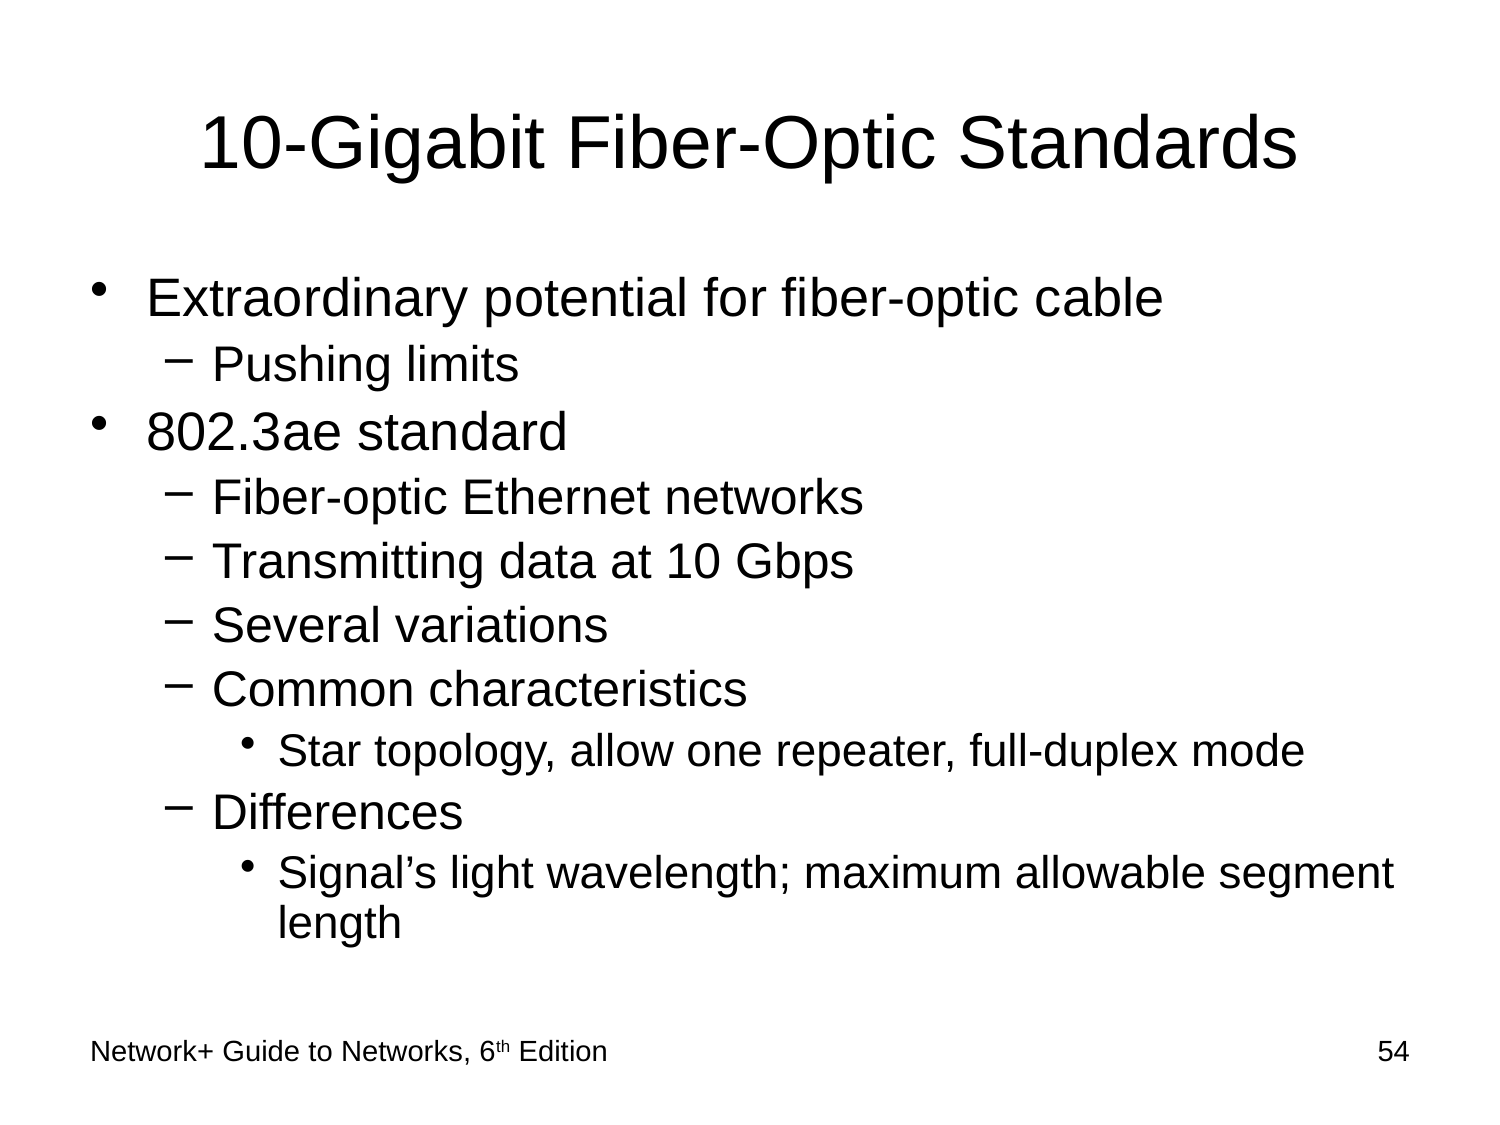

# 10-Gigabit Fiber-Optic Standards
Extraordinary potential for fiber-optic cable
Pushing limits
802.3ae standard
Fiber-optic Ethernet networks
Transmitting data at 10 Gbps
Several variations
Common characteristics
Star topology, allow one repeater, full-duplex mode
Differences
Signal’s light wavelength; maximum allowable segment length
Network+ Guide to Networks, 6th Edition
54